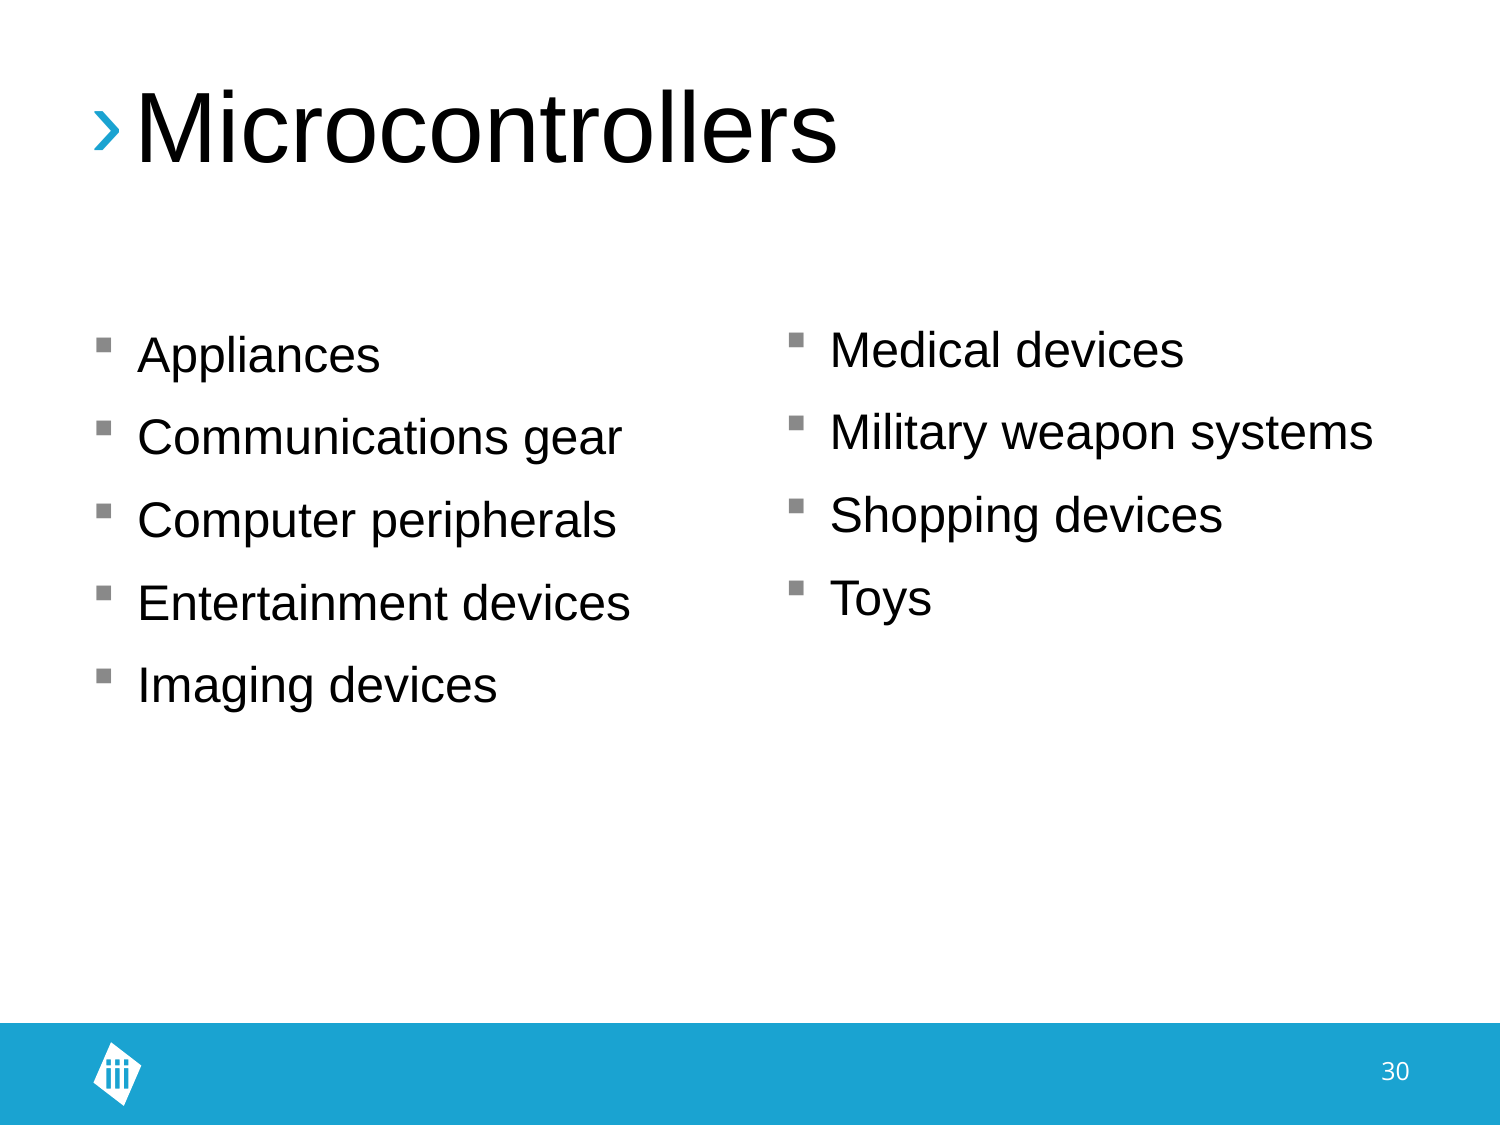

# Microcontrollers
Medical devices
Military weapon systems
Shopping devices
Toys
Appliances
Communications gear
Computer peripherals
Entertainment devices
Imaging devices
30